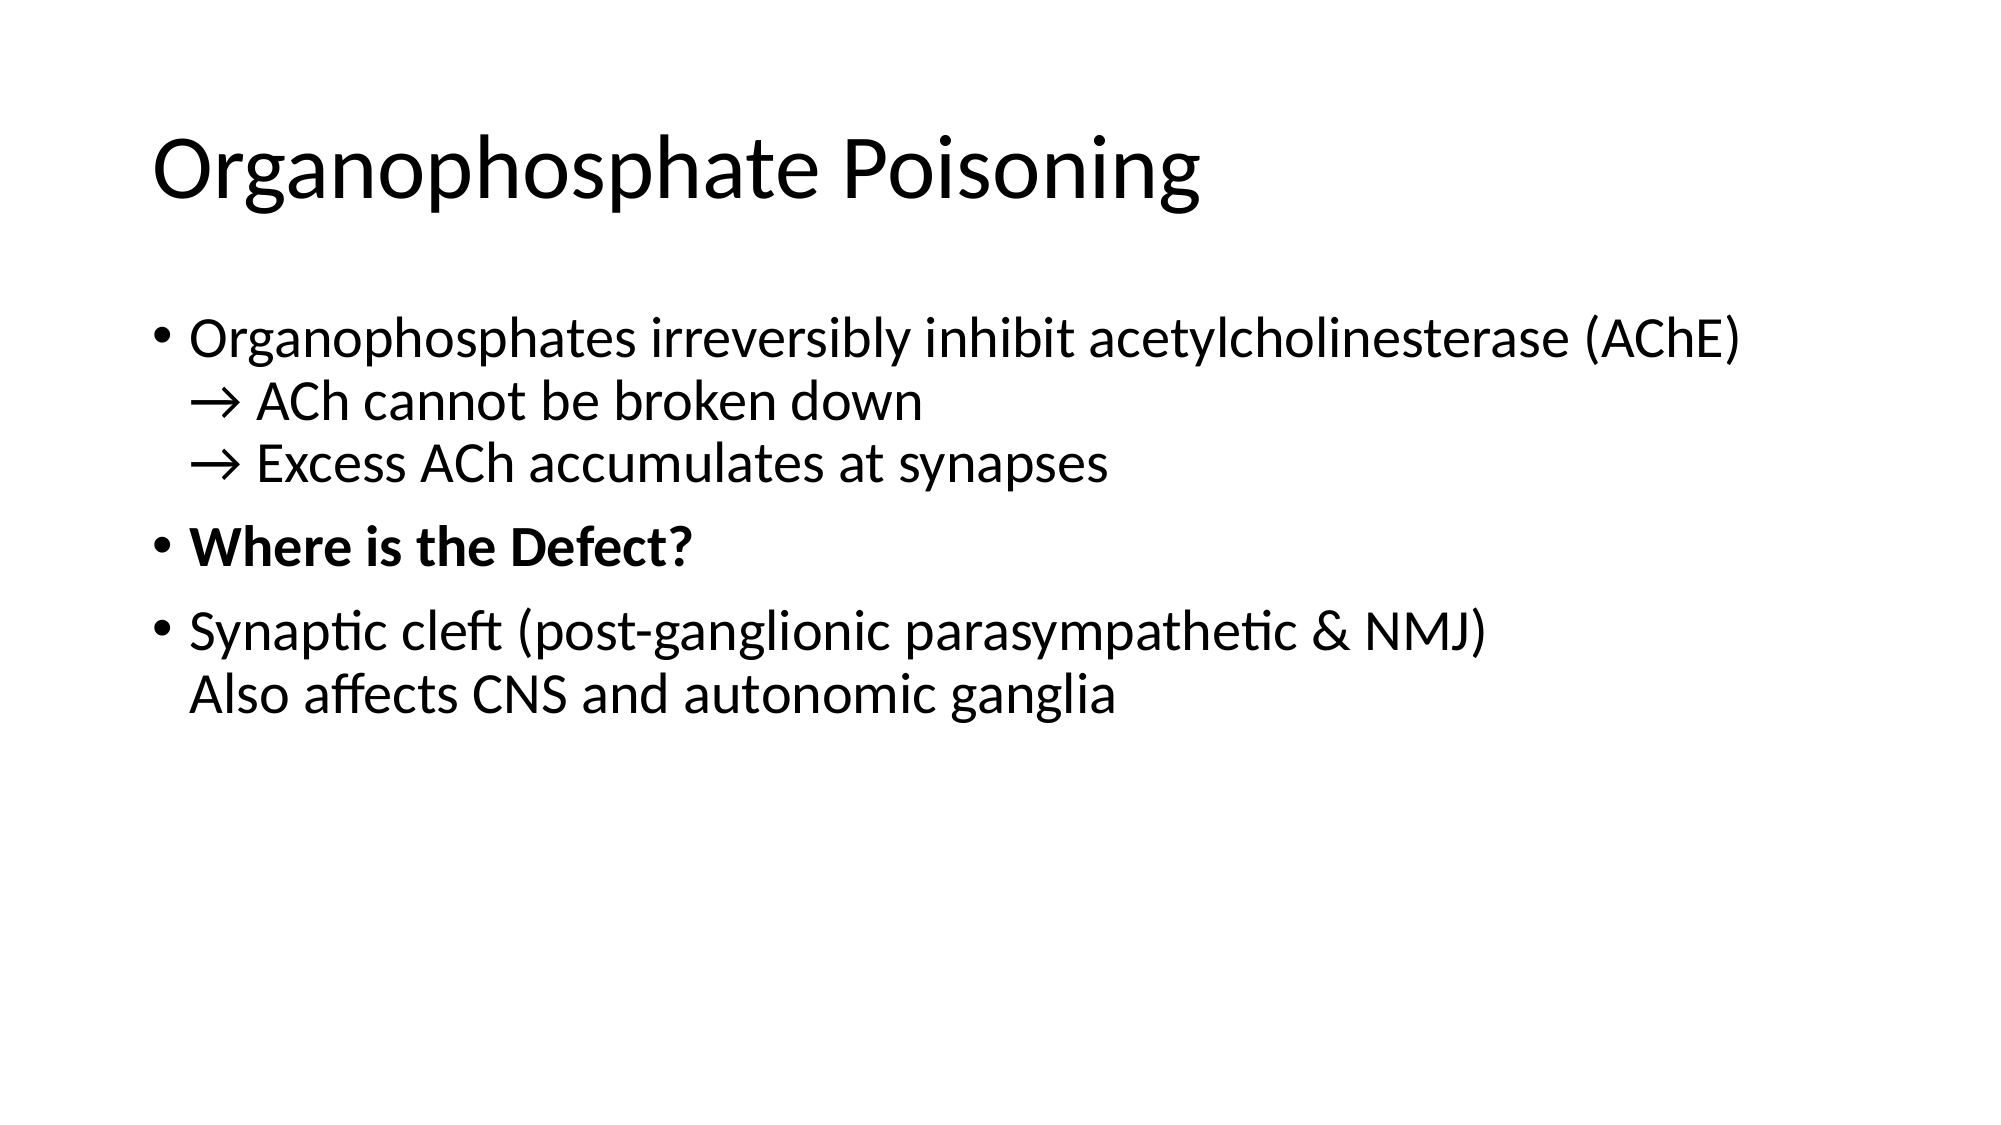

# Organophosphate Poisoning
Organophosphates irreversibly inhibit acetylcholinesterase (AChE)
→ ACh cannot be broken down
→ Excess ACh accumulates at synapses
Where is the Defect?
Synaptic cleft (post-ganglionic parasympathetic & NMJ)
Also affects CNS and autonomic ganglia